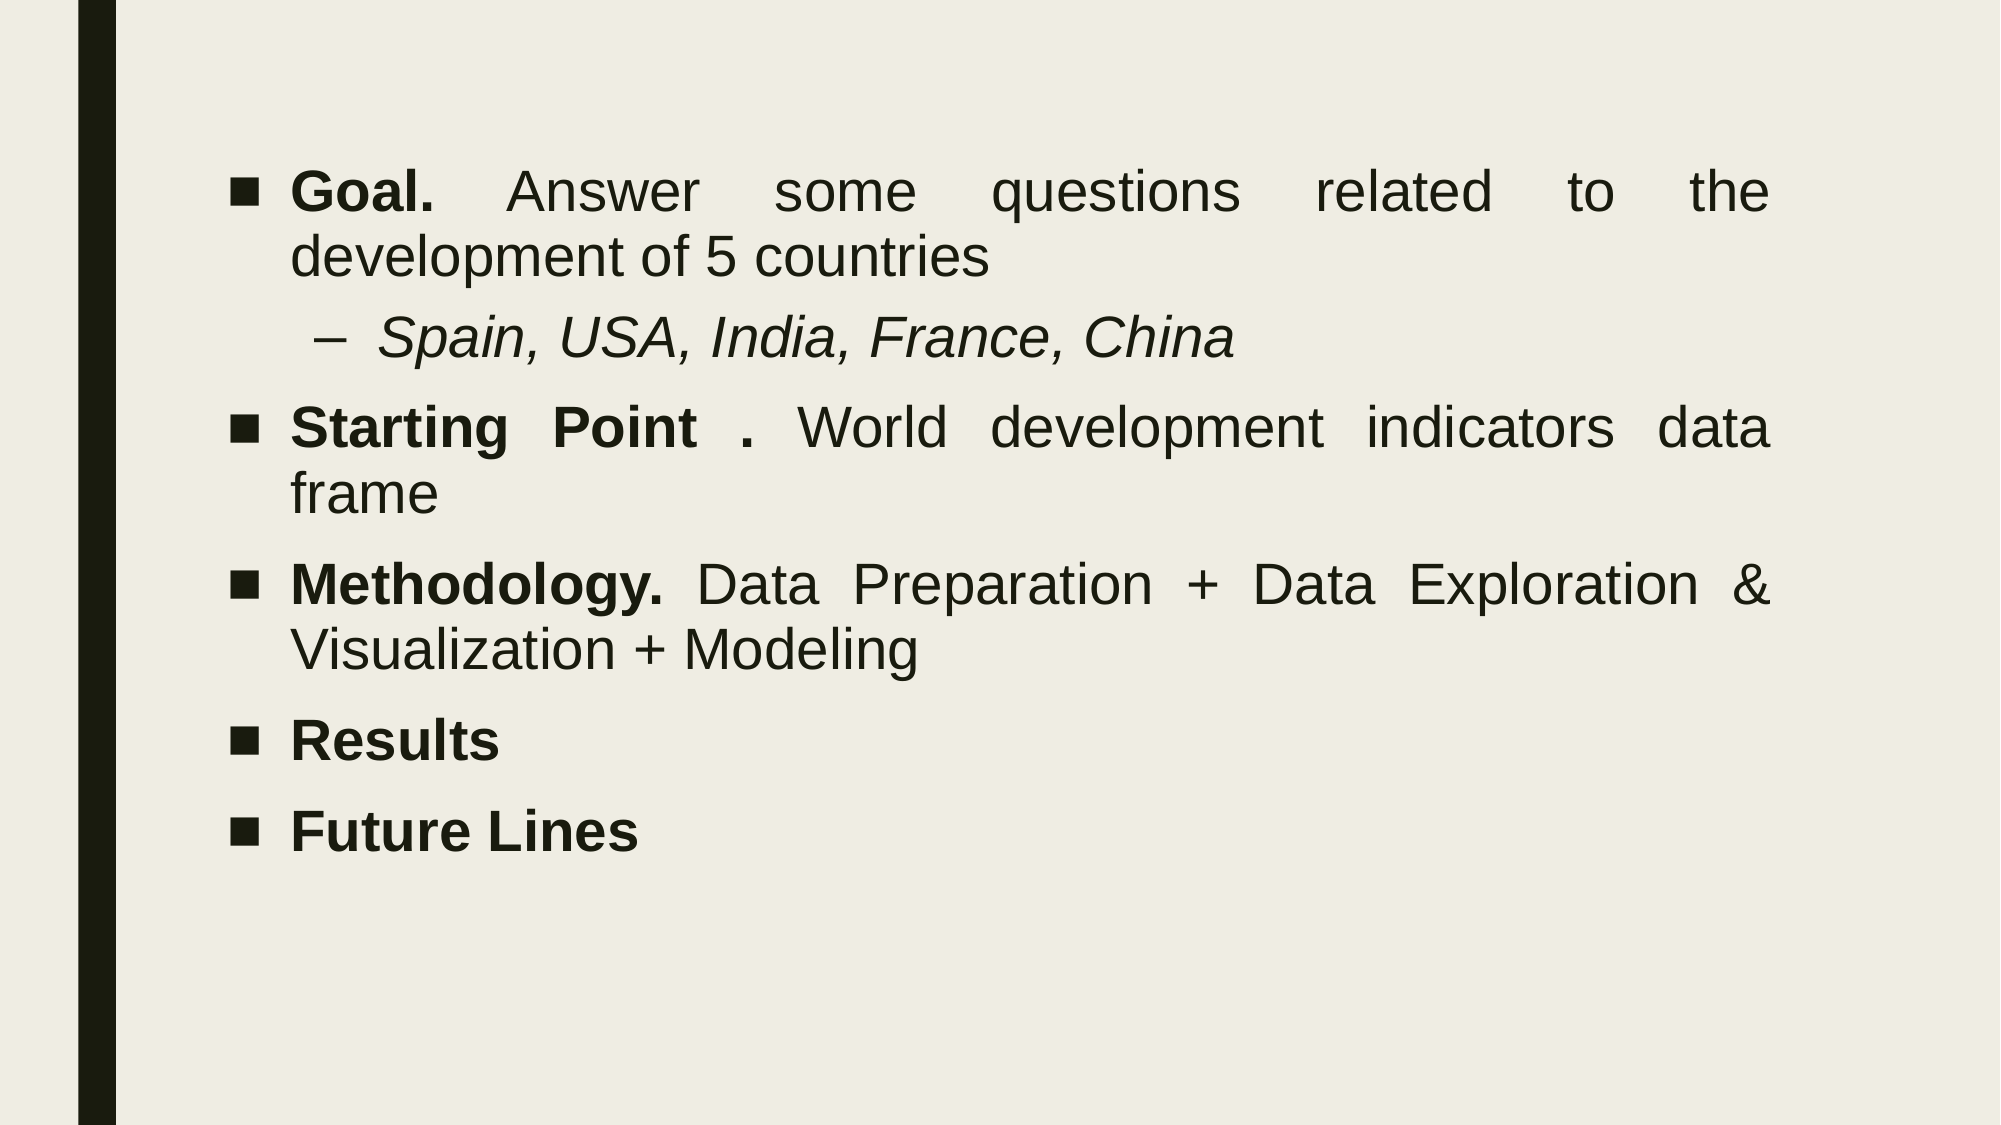

Goal. Answer some questions related to the development of 5 countries
Spain, USA, India, France, China
Starting Point . World development indicators data frame
Methodology. Data Preparation + Data Exploration & Visualization + Modeling
Results
Future Lines